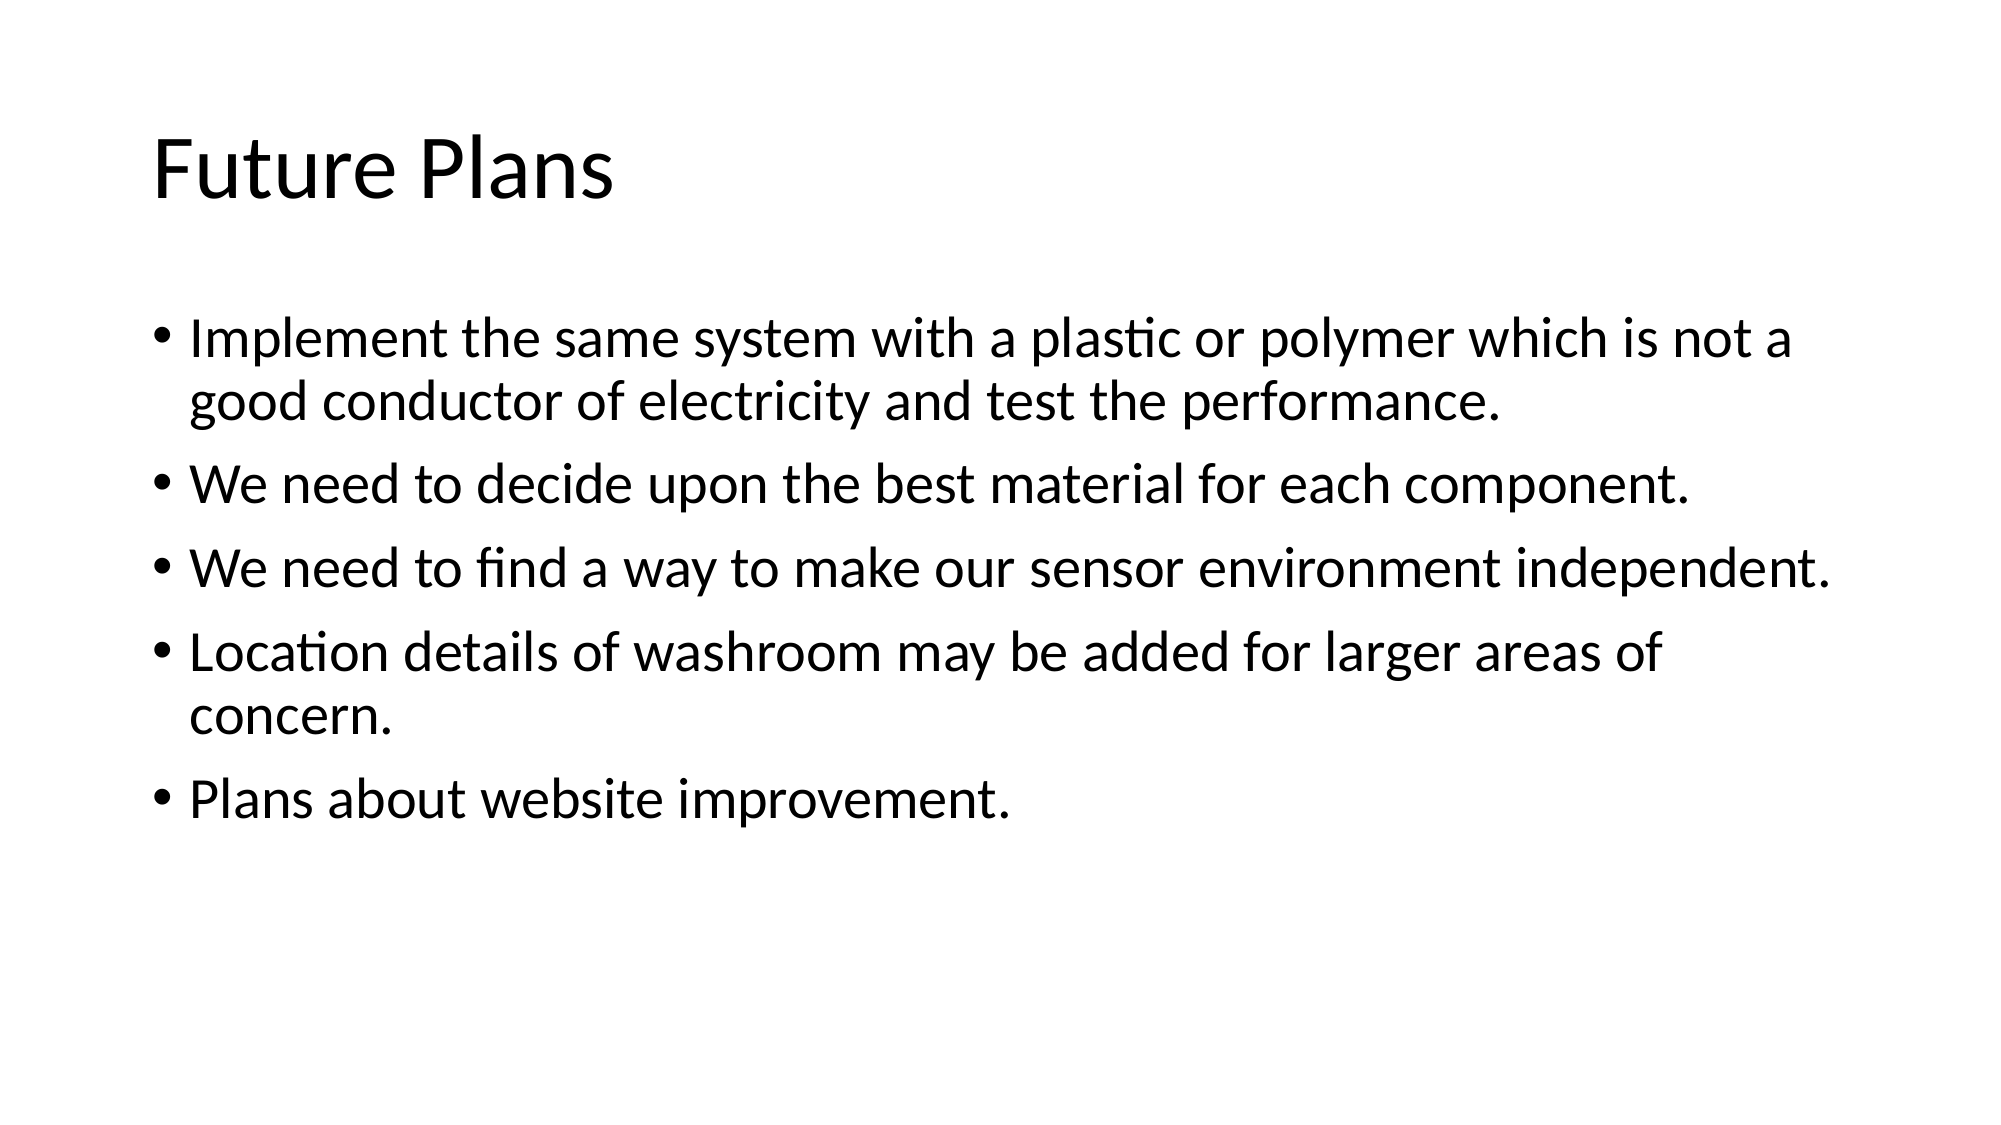

# Future Plans
Implement the same system with a plastic or polymer which is not a good conductor of electricity and test the performance.
We need to decide upon the best material for each component.
We need to find a way to make our sensor environment independent.
Location details of washroom may be added for larger areas of concern.
Plans about website improvement.